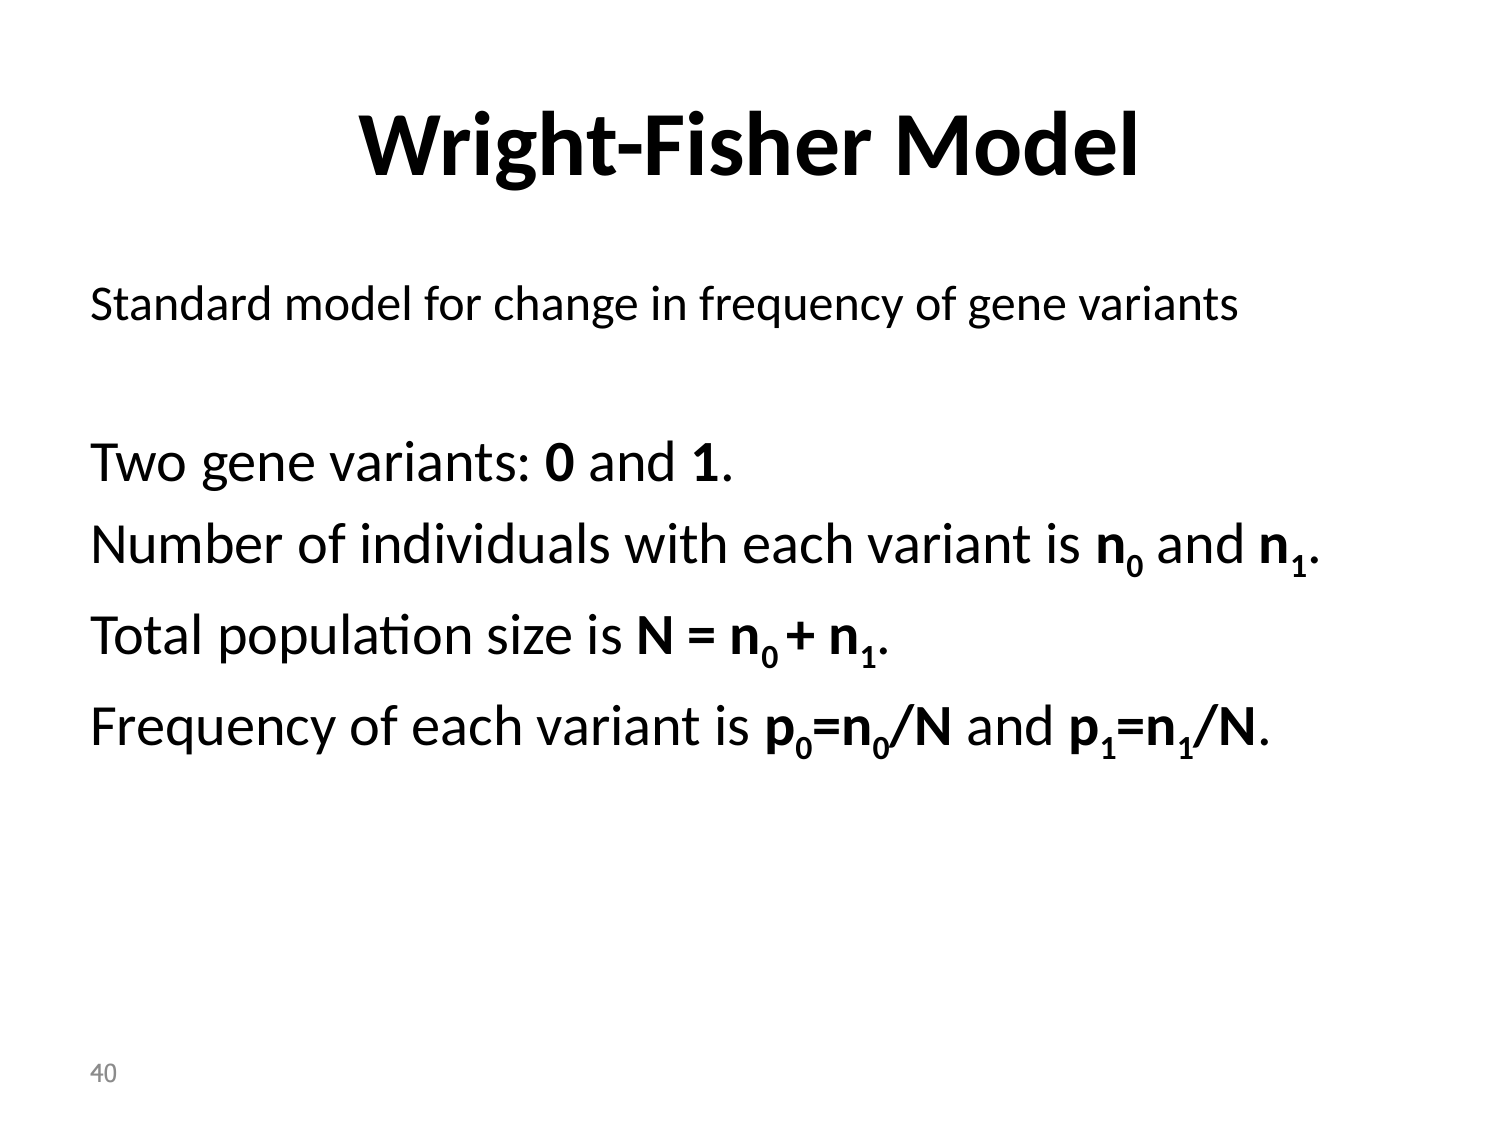

# Wright-Fisher Model
Standard model for change in frequency of gene variants

Two gene variants: 0 and 1.
Number of individuals with each variant is n0 and n1.
Total population size is N = n0 + n1.
Frequency of each variant is p0=n0/N and p1=n1/N.
40